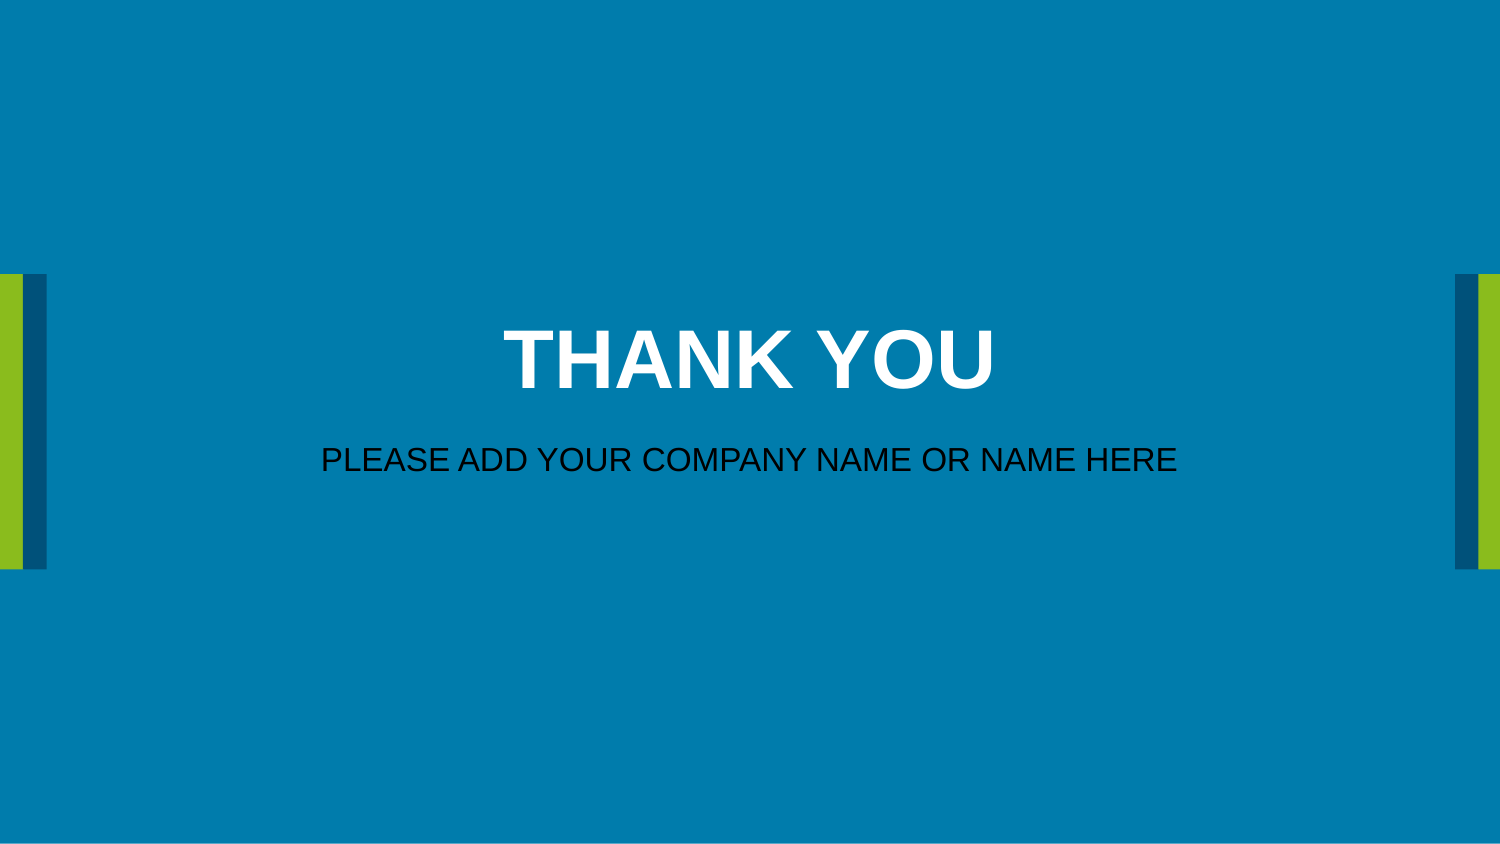

THANK YOU
PLEASE ADD YOUR COMPANY NAME OR NAME HERE